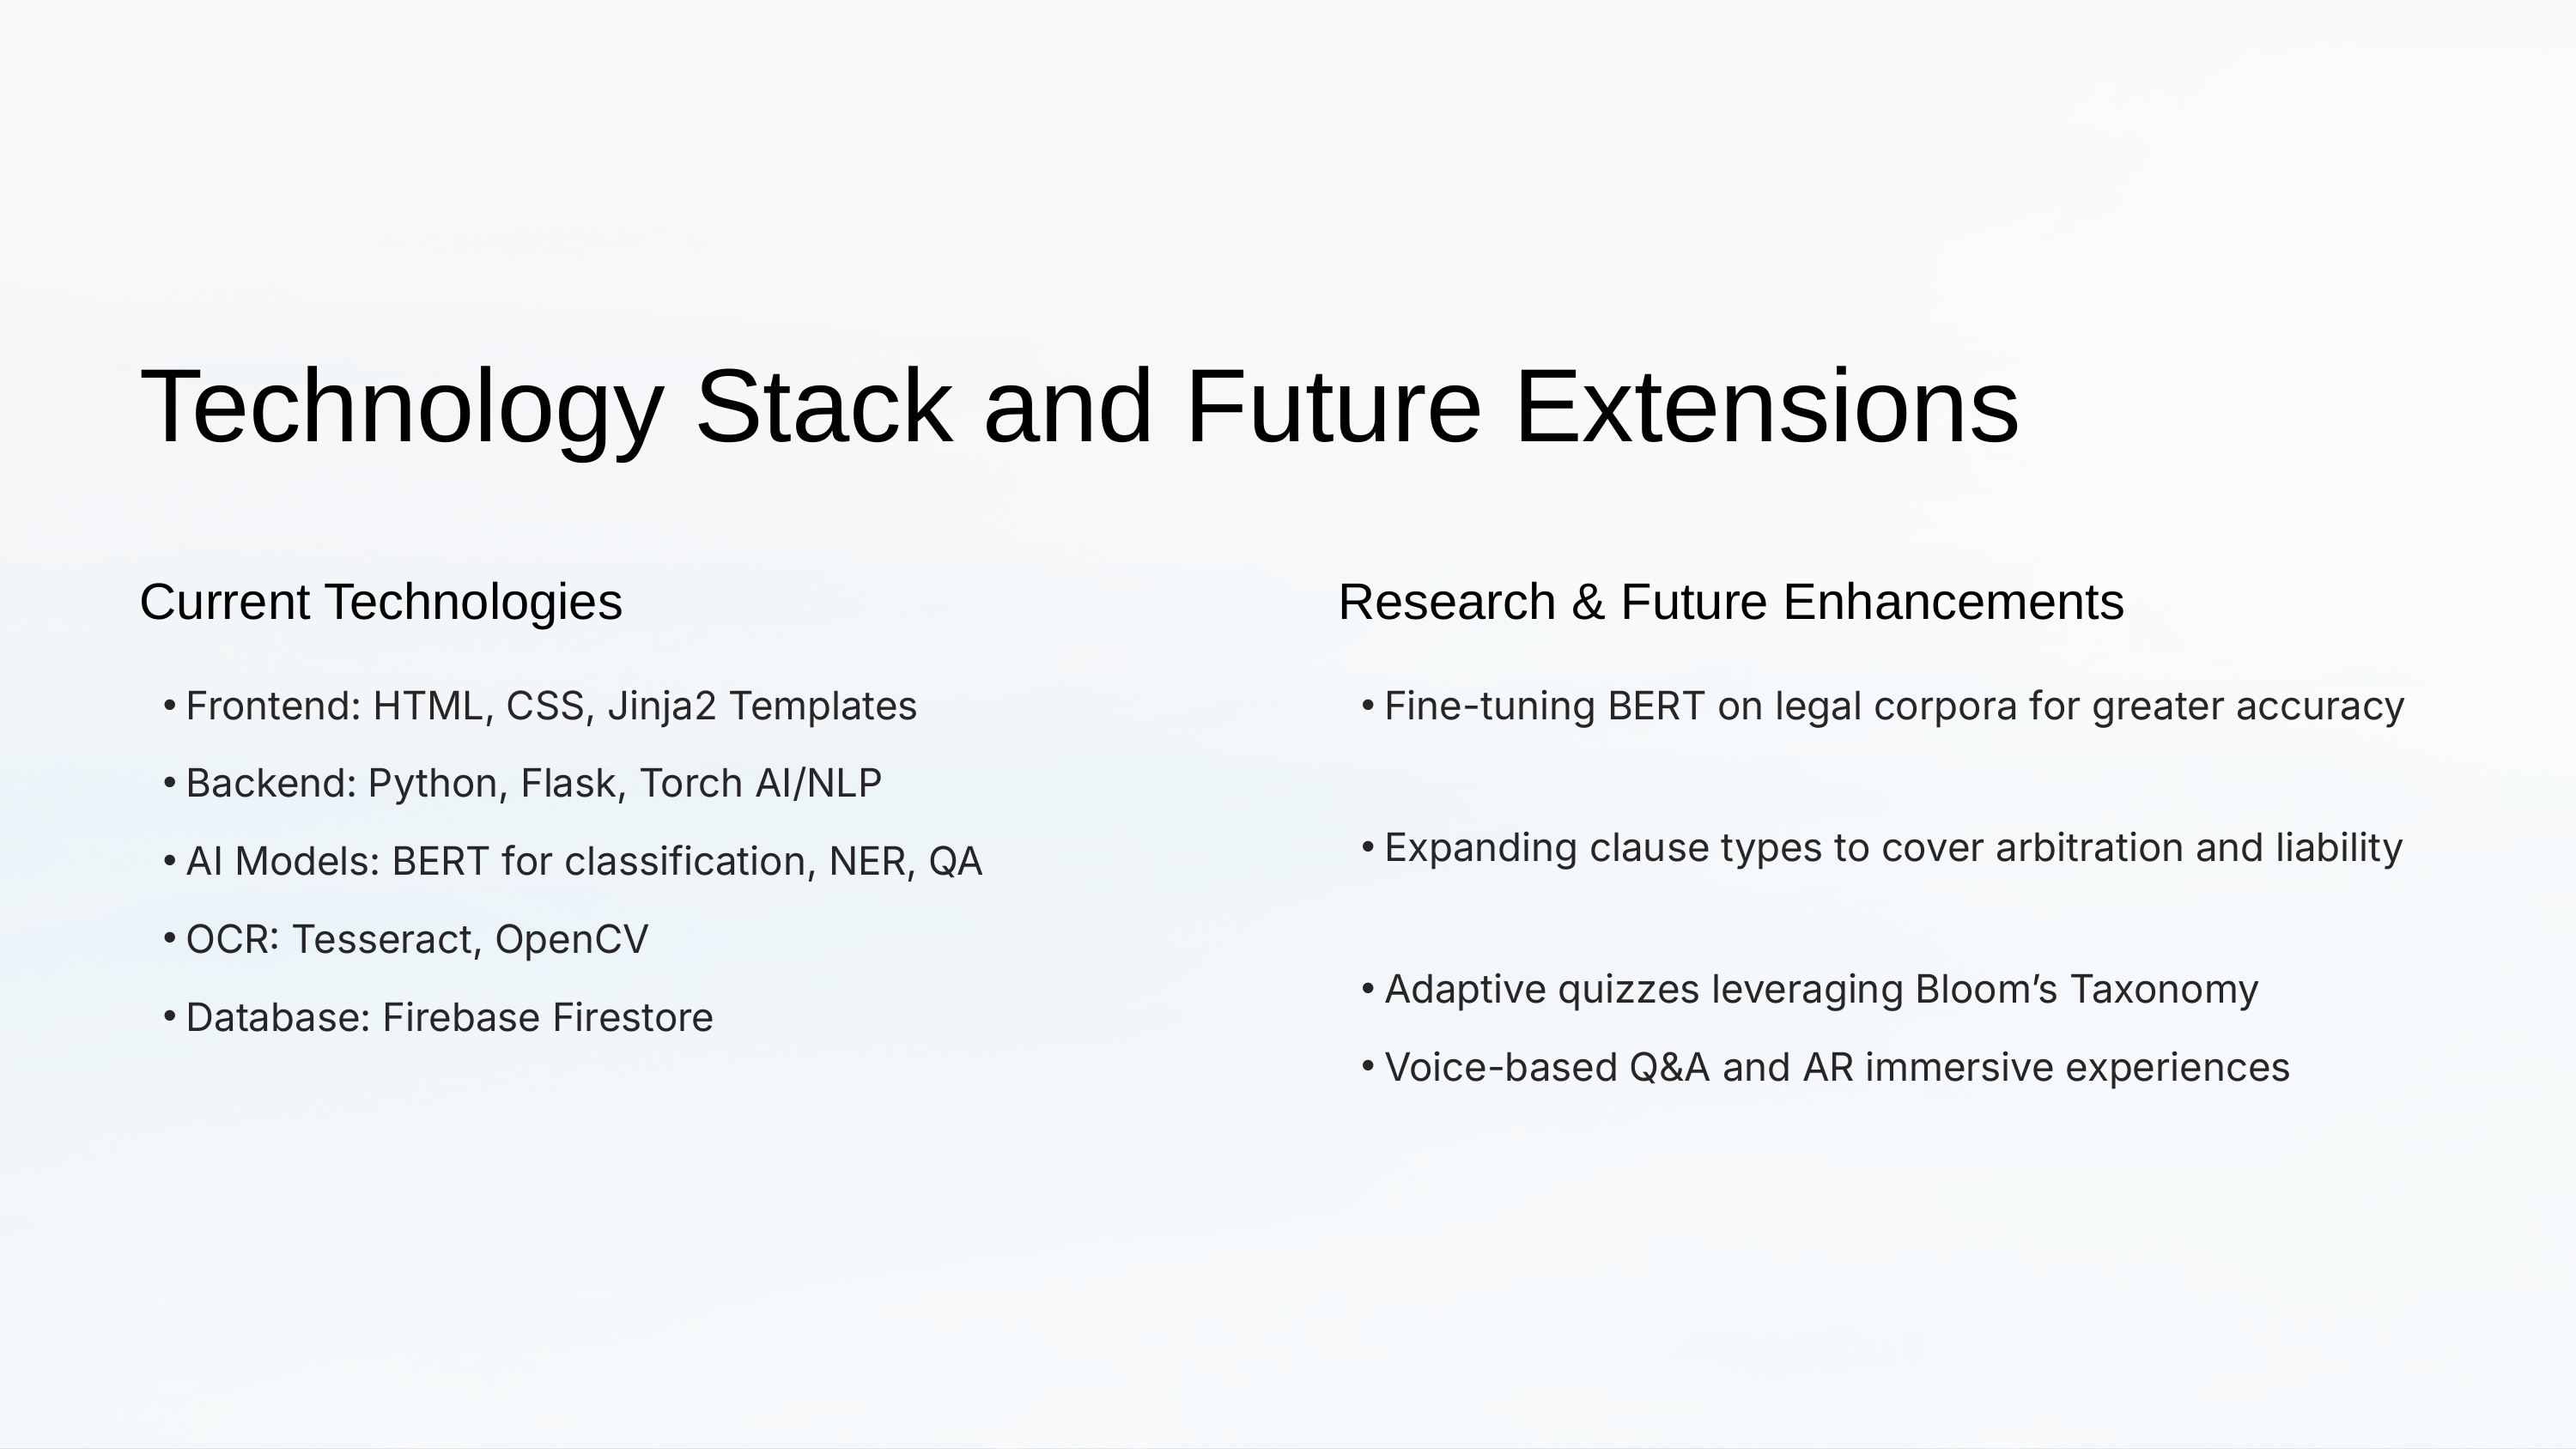

Technology Stack and Future Extensions

Current Technologies

Research & Future Enhancements

Frontend: HTML, CSS, Jinja2 Templates

Fine-tuning BERT on legal corpora for greater accuracy

Backend: Python, Flask, Torch AI/NLP

Expanding clause types to cover arbitration and liability

AI Models: BERT for classification, NER, QA

OCR: Tesseract, OpenCV

Adaptive quizzes leveraging Bloom’s Taxonomy

Database: Firebase Firestore

Voice-based Q&A and AR immersive experiences